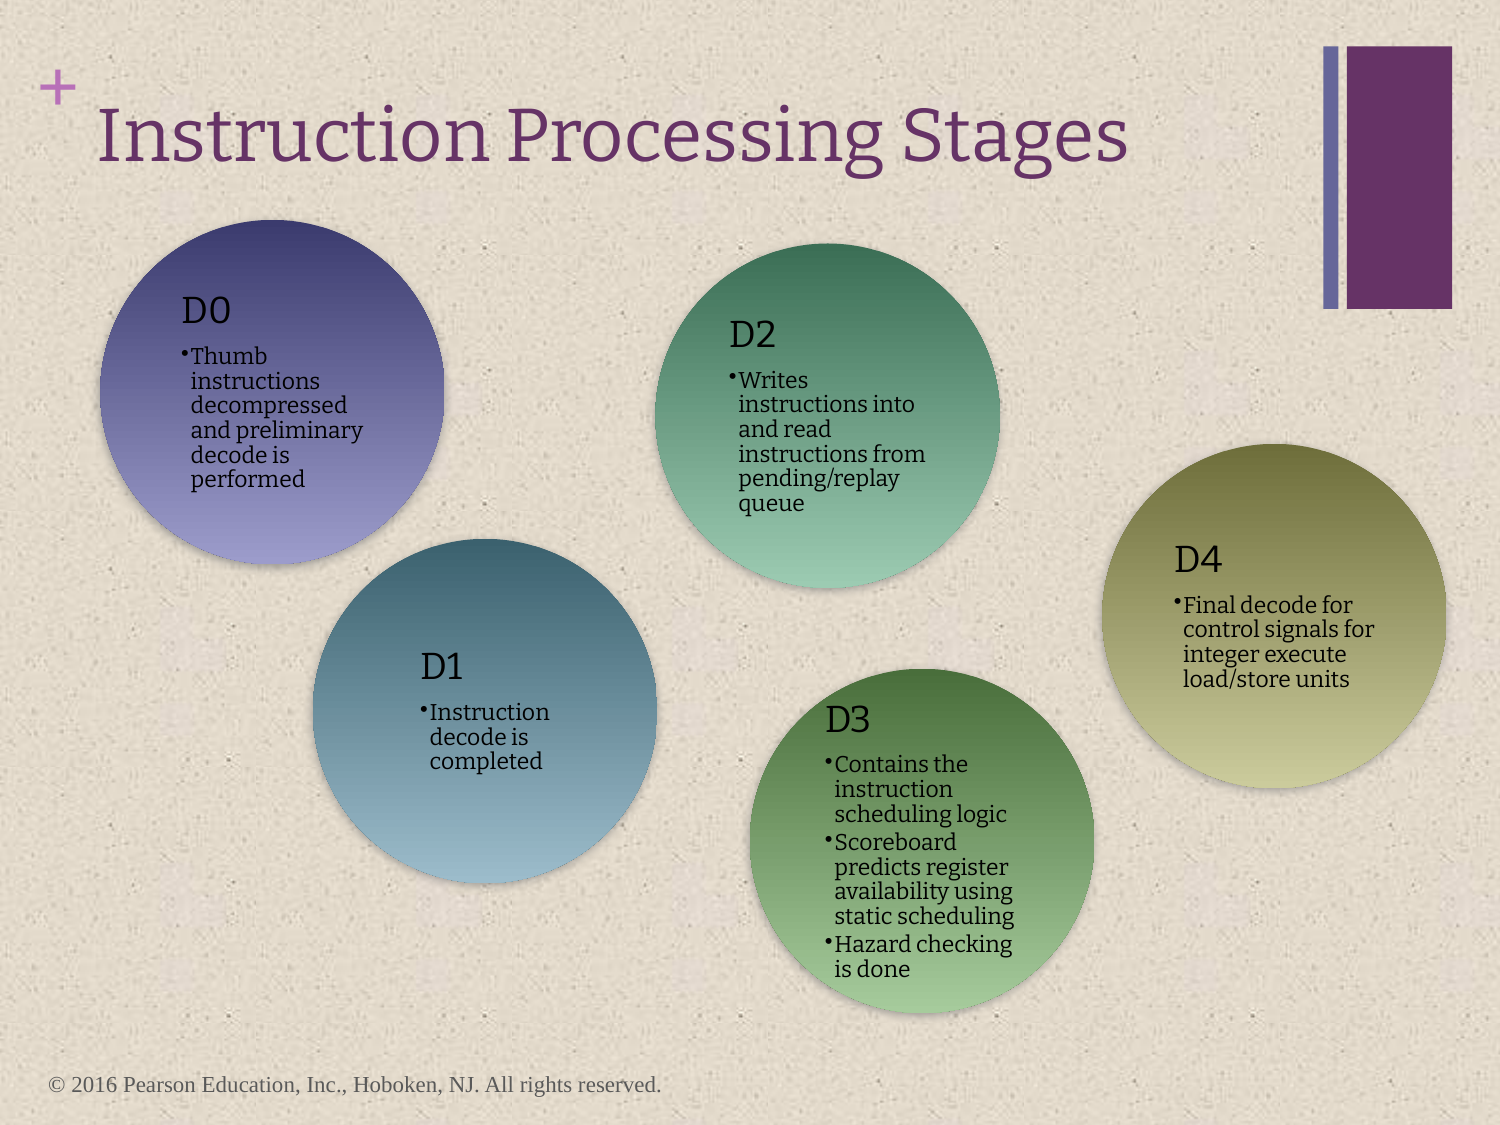

# Instruction Processing Stages
D0
Thumb instructions decompressed and preliminary decode is performed
D1
Instruction decode is completed
D2
Writes instructions into and read instructions from pending/replay queue
D3
Contains the instruction scheduling logic
Scoreboard predicts register availability using static scheduling
Hazard checking is done
D4
Final decode for control signals for integer execute load/store units
© 2016 Pearson Education, Inc., Hoboken, NJ. All rights reserved.